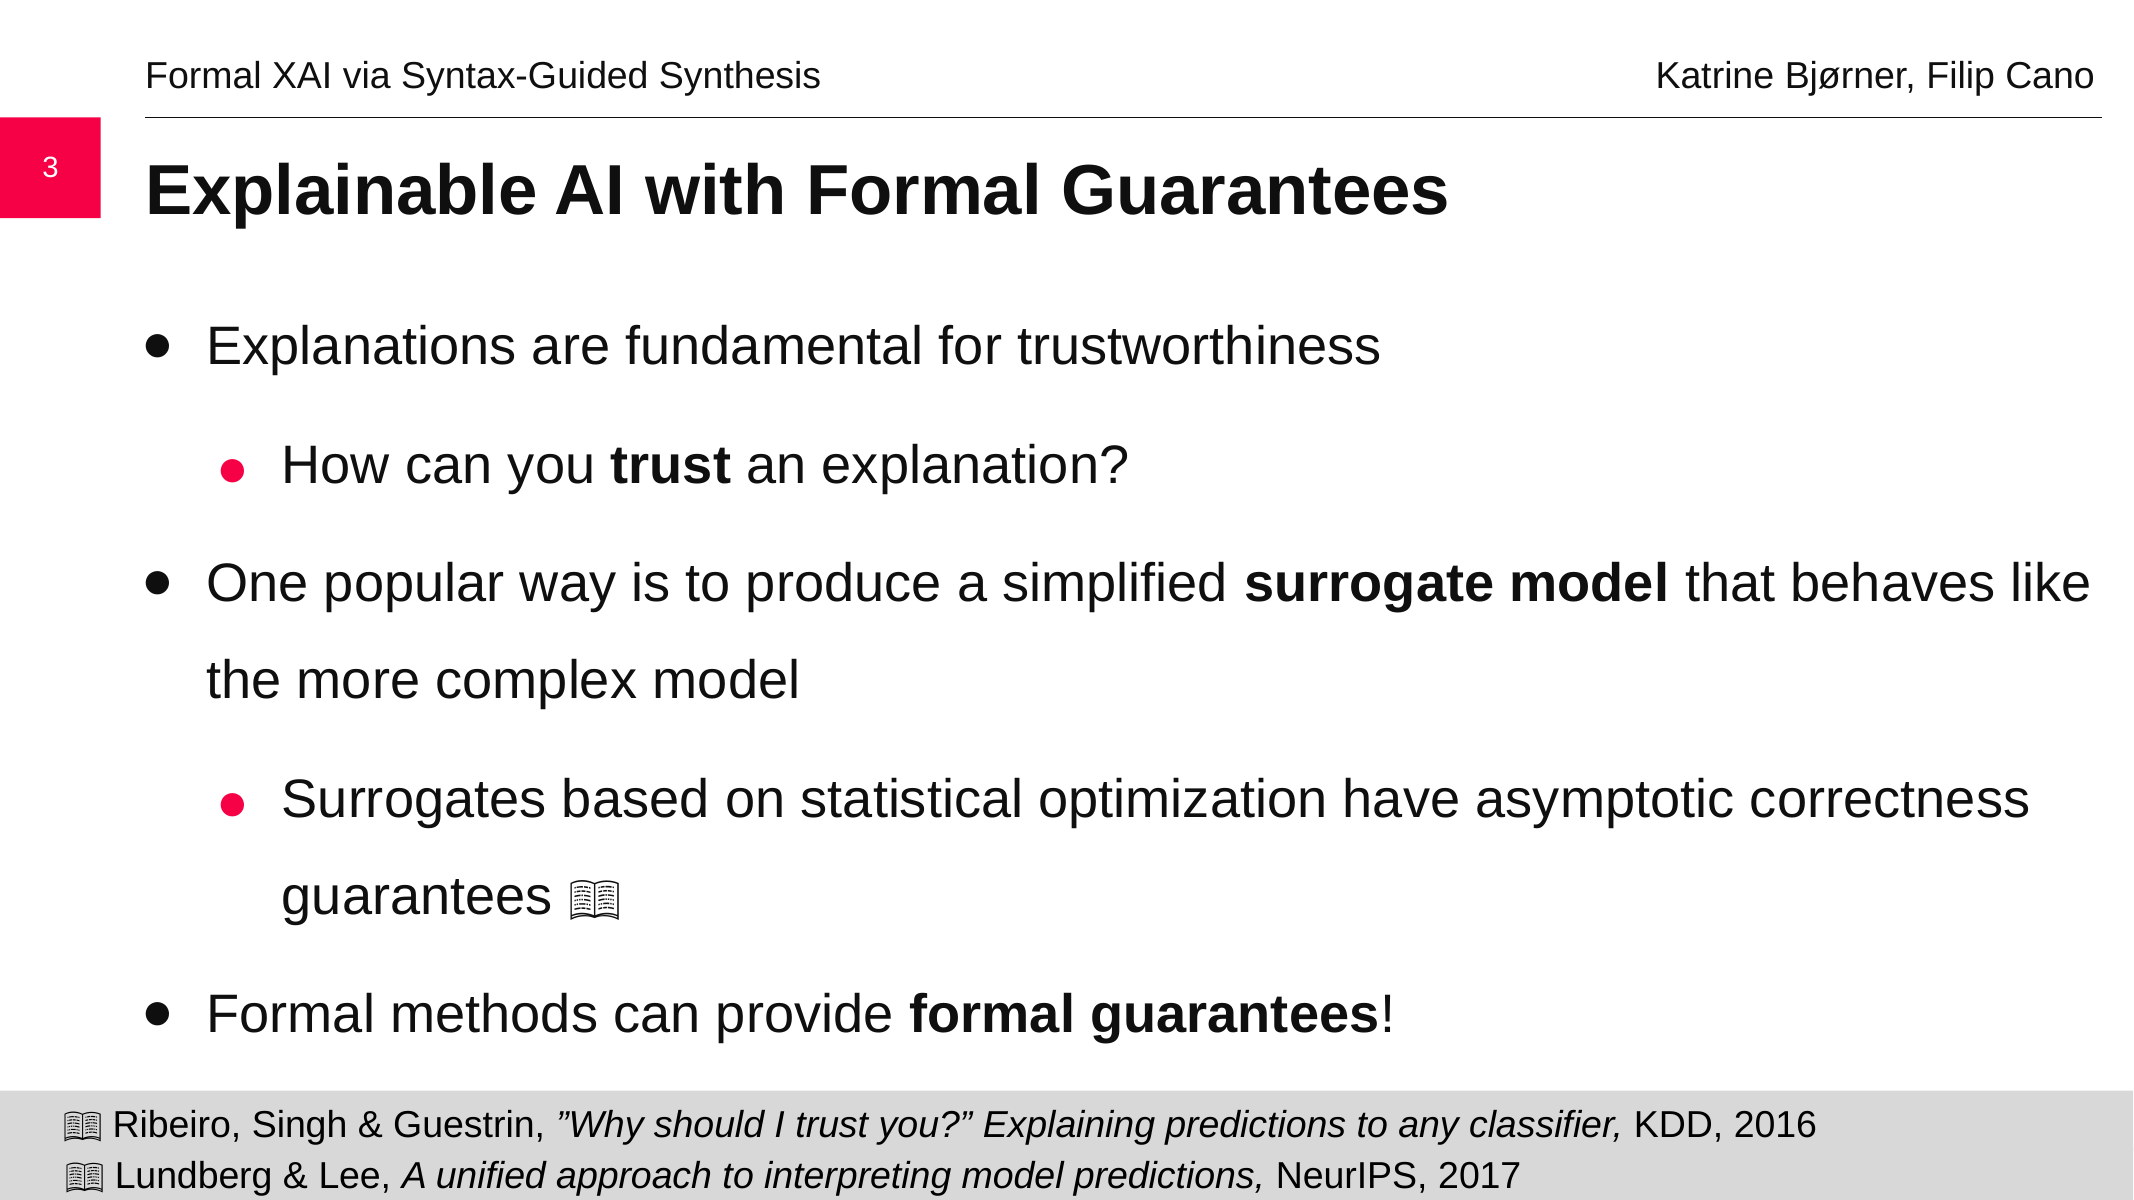

Formal XAI via Syntax-Guided Synthesis						 Katrine Bjørner, Filip Cano
3
# Explainable AI with Formal Guarantees
Explanations are fundamental for trustworthiness
How can you trust an explanation?
One popular way is to produce a simplified surrogate model that behaves like the more complex model
Surrogates based on statistical optimization have asymptotic correctness guarantees 📖
Formal methods can provide formal guarantees!

📖 Ribeiro, Singh & Guestrin, ”Why should I trust you?” Explaining predictions to any classifier, KDD, 2016
📖 Lundberg & Lee, A unified approach to interpreting model predictions, NeurIPS, 2017